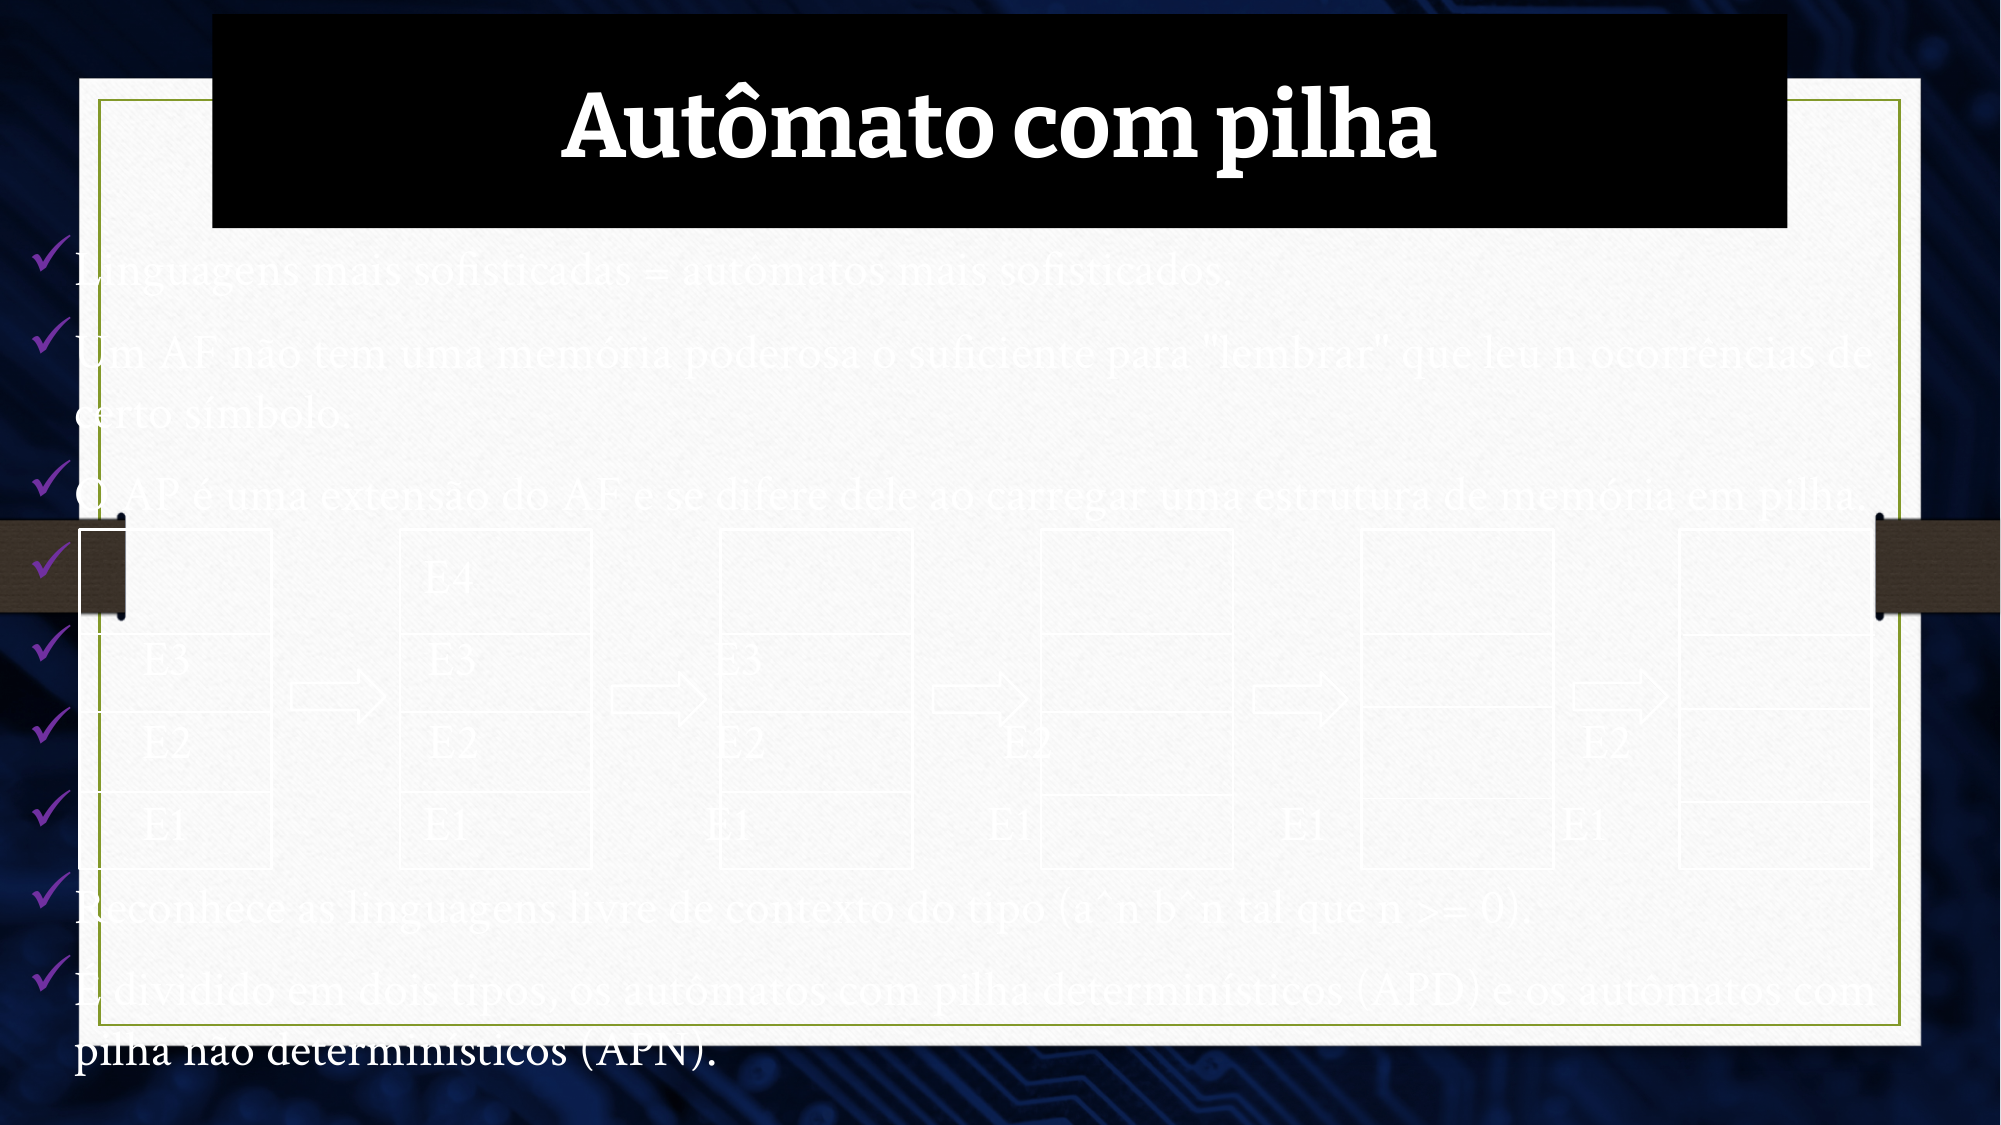

# Autômato com pilha
Linguagens mais sofisticadas = autômatos mais sofisticados.
Um AF não tem uma memória poderosa o suficiente para "lembrar" que leu n ocorrências de certo símbolo.
O AP é uma extensão do AF e se difere dele ao carregar uma estrutura de memória em pilha.
                               E4
      E3                     E3                     E3
      E2                     E2                     E2                     E2                                               E2
      E1                     E1                     E1                     E1                      E1                     E1
Reconhece as linguagens livre de contexto do tipo (a^n b^n tal que n >= 0).
É dividido em dois tipos, os autômatos com pilha determinísticos (APD) e os autômatos com pilha não determinísticos (APN).